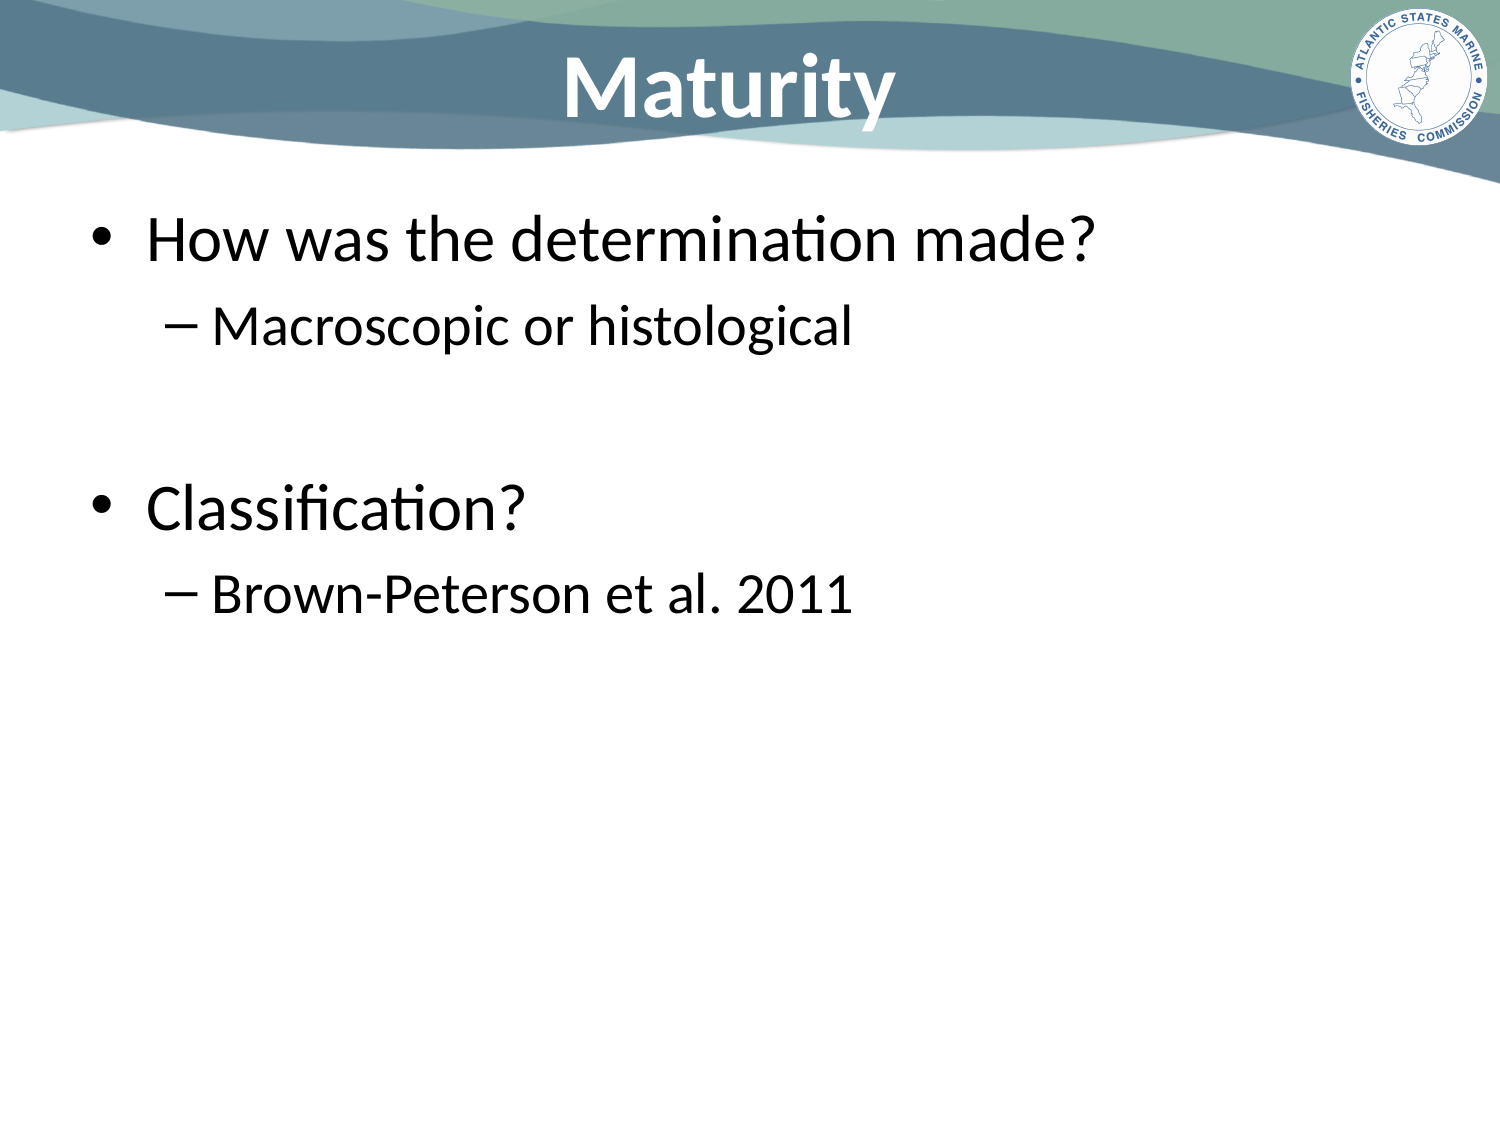

# Maturity
How was the determination made?
Macroscopic or histological

Classification?
Brown-Peterson et al. 2011